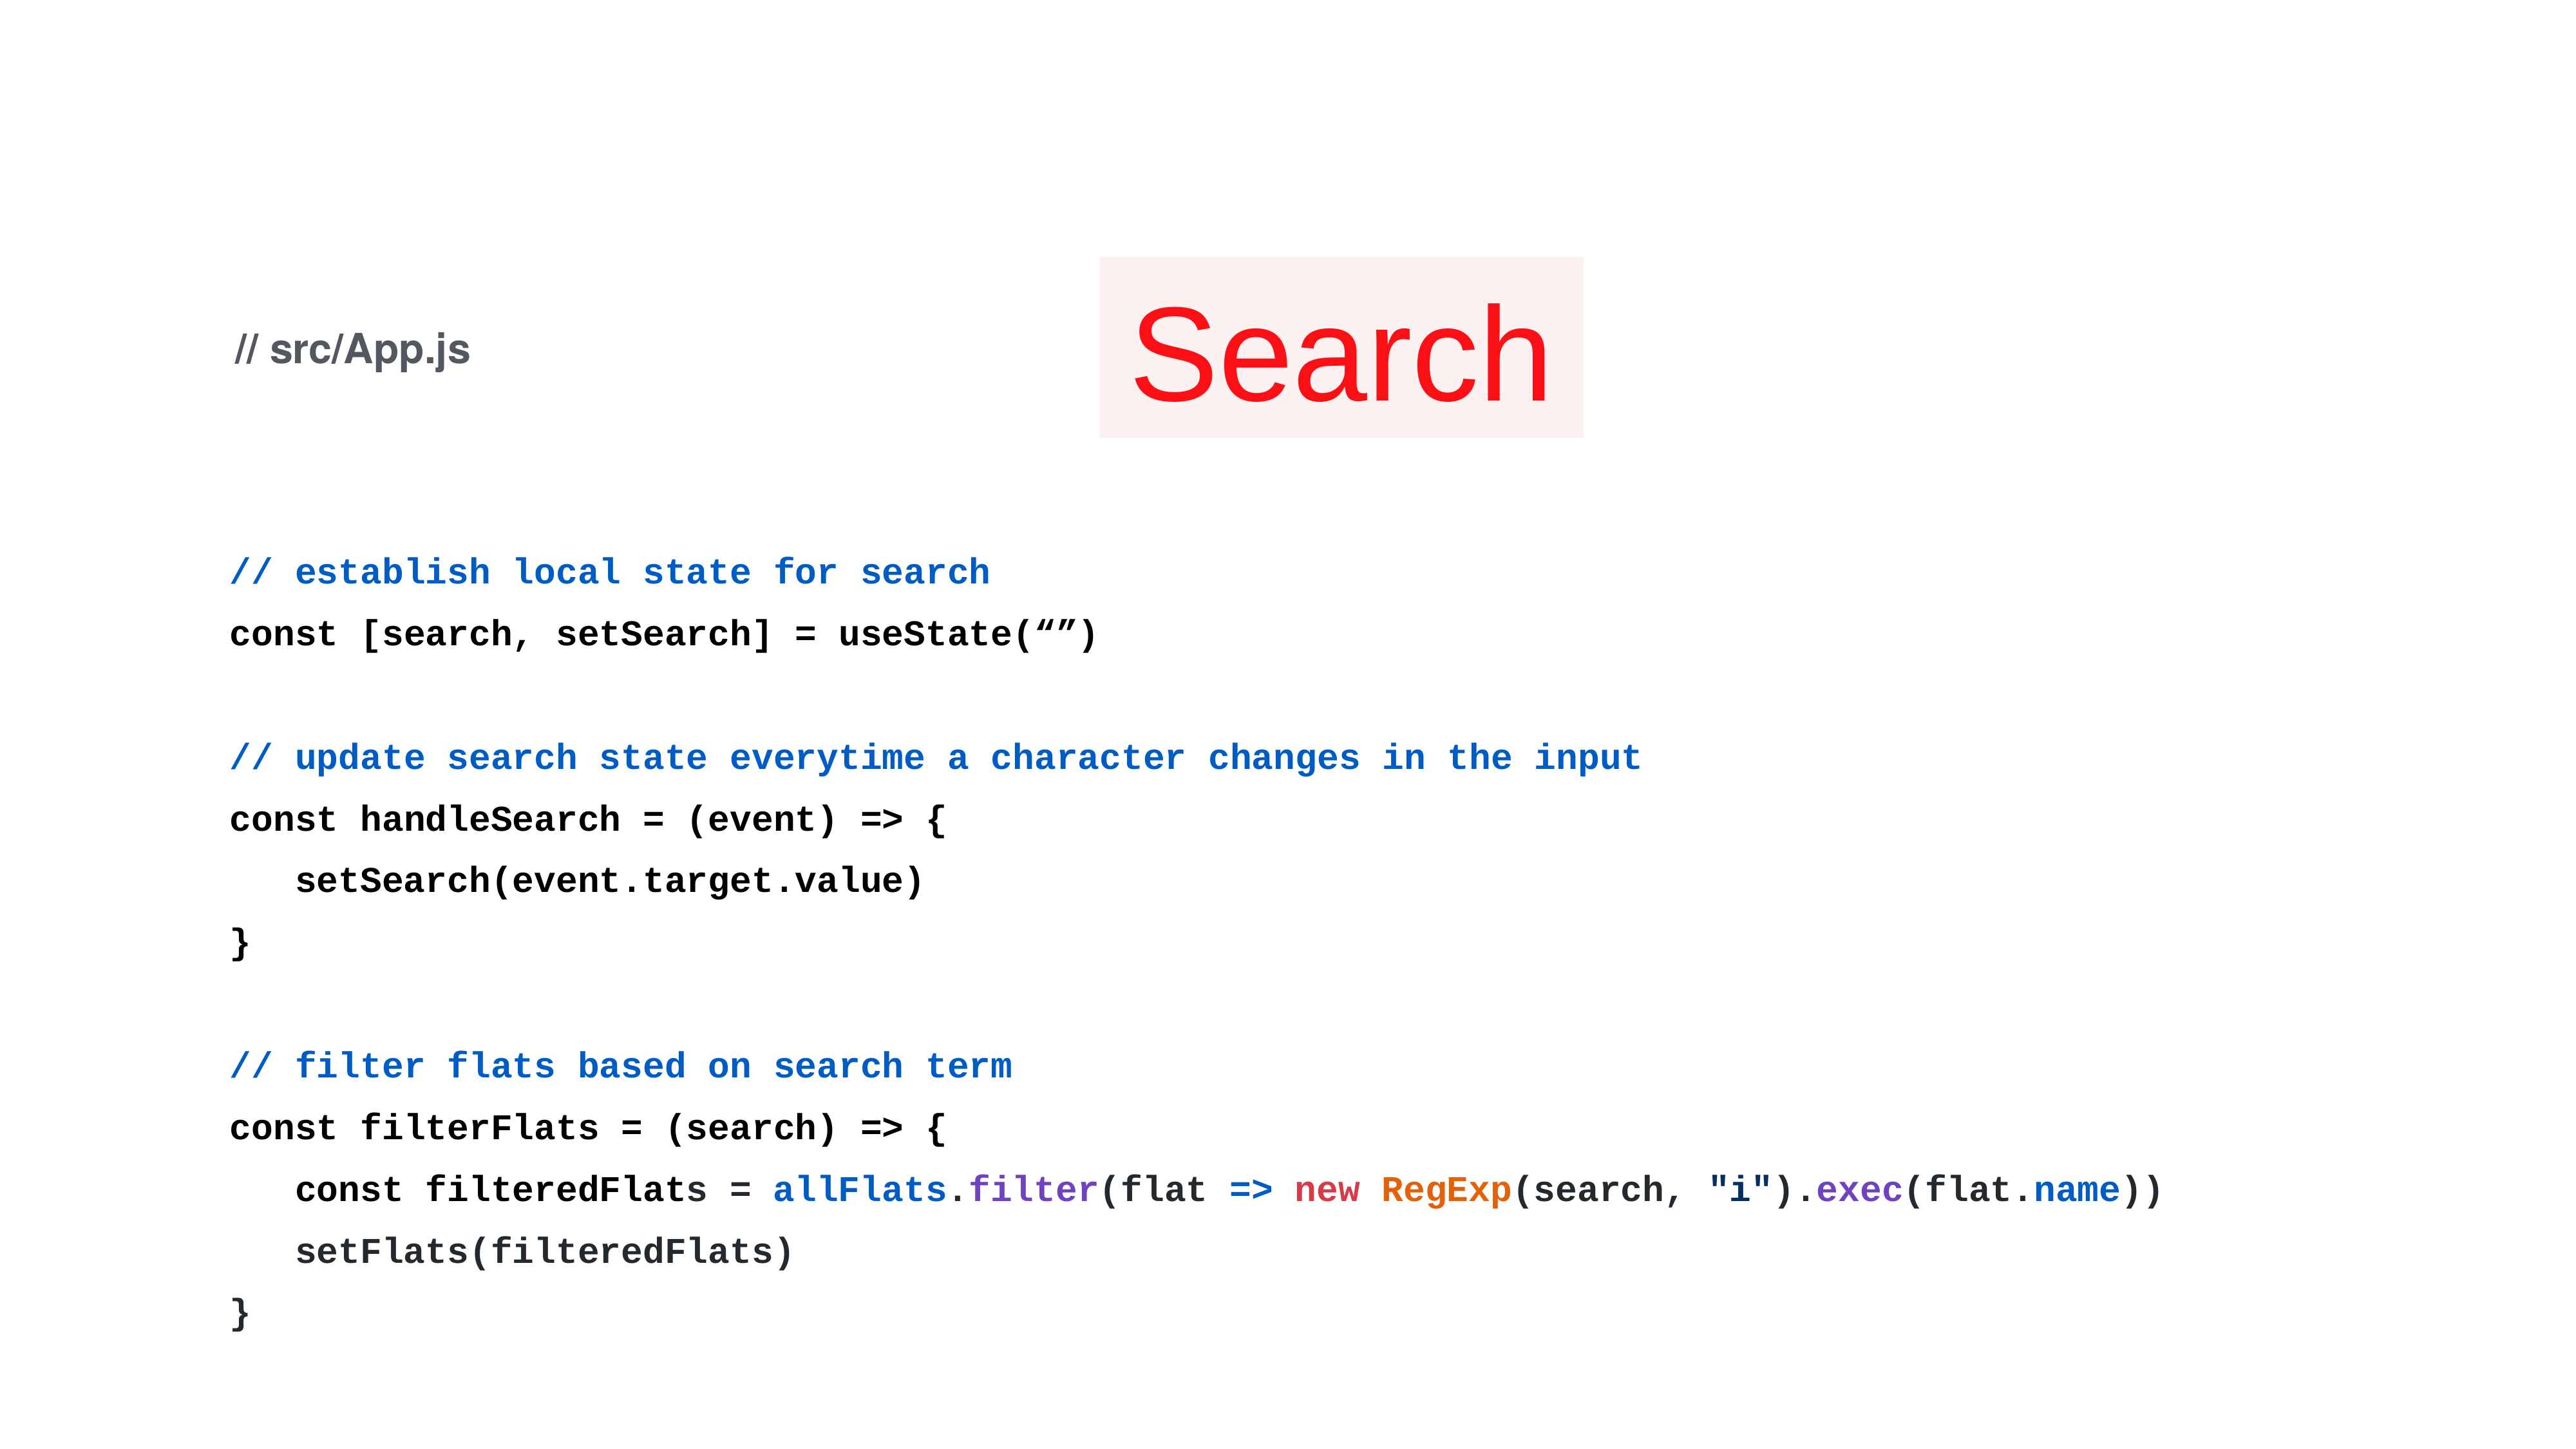

Search
// src/App.js
// establish local state for search
const [search, setSearch] = useState(“”)

// update search state everytime a character changes in the input
const handleSearch = (event) => {
   setSearch(event.target.value)
}

// filter flats based on search term
const filterFlats = (search) => {
   const filteredFlats = allFlats.filter(flat => new RegExp(search, "i").exec(flat.name))
   setFlats(filteredFlats)
}